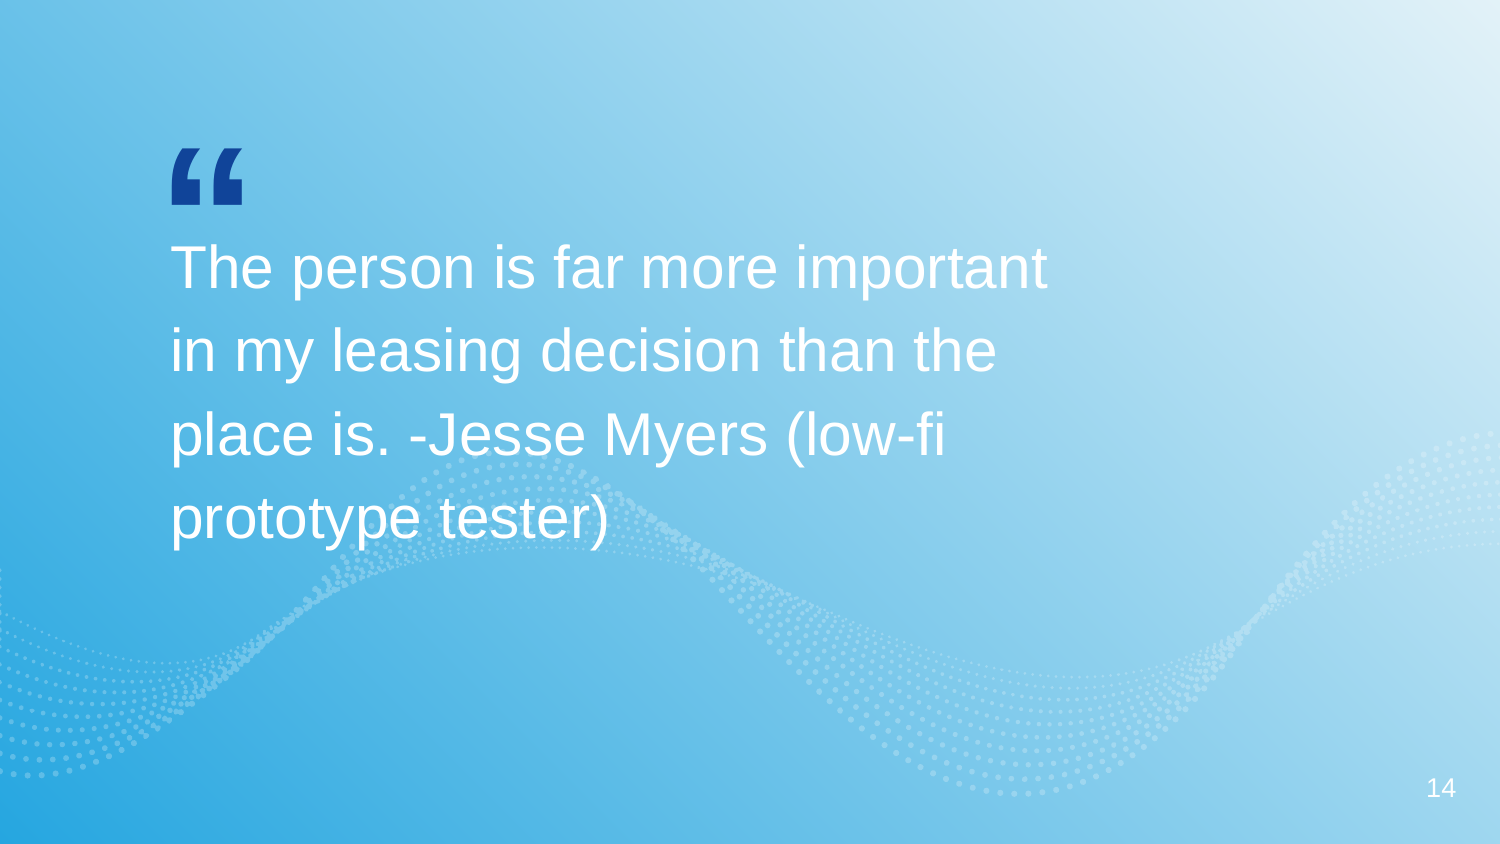

The person is far more important in my leasing decision than the place is. -Jesse Myers (low-fi prototype tester)
14